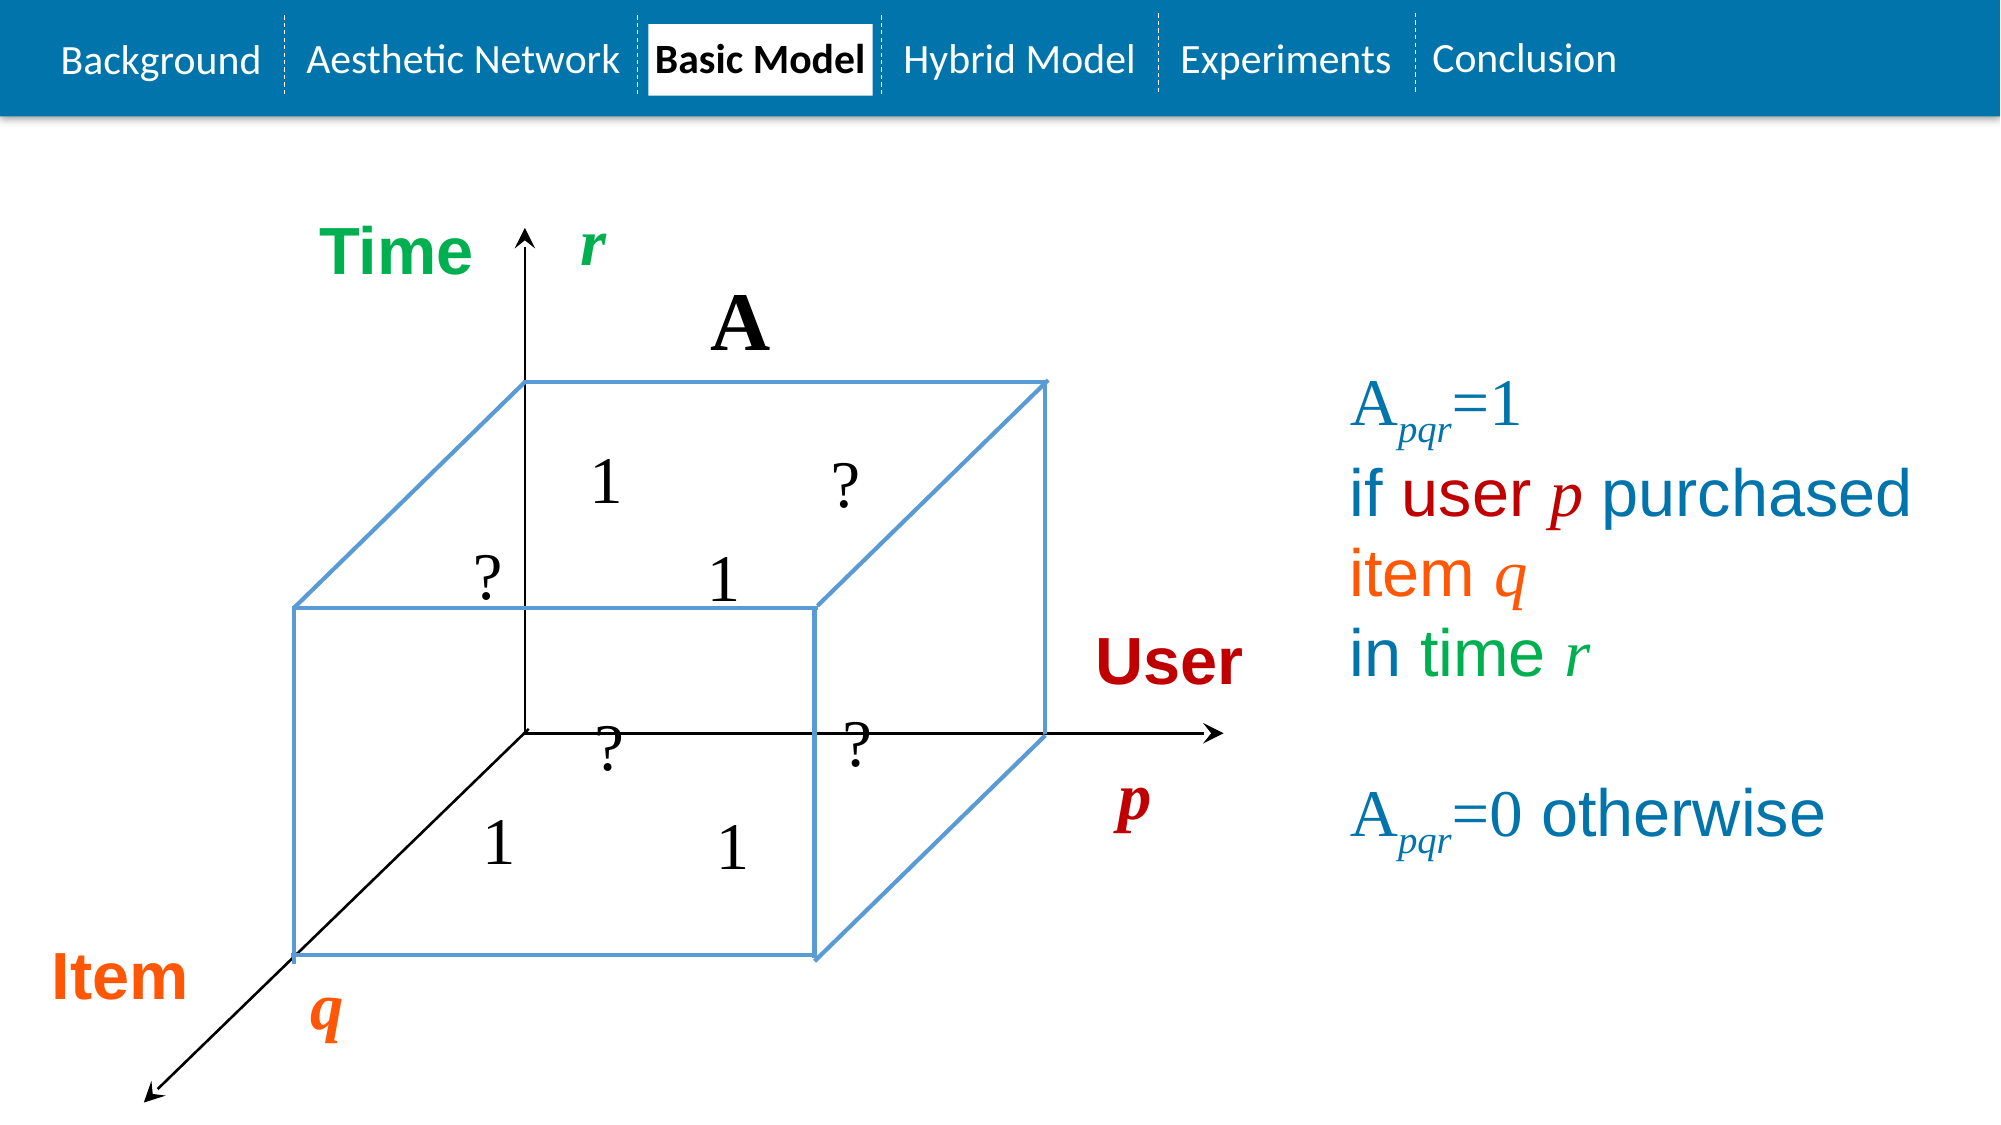

Conclusion
Experiments

Aesthetic Network
Basic Model
Hybrid Model
Background
r
Time
A
Apqr=1
if user p purchased item q
in time r

Apqr=0 otherwise
1
?
?
1
User
?
?
p
1
1
Item
q